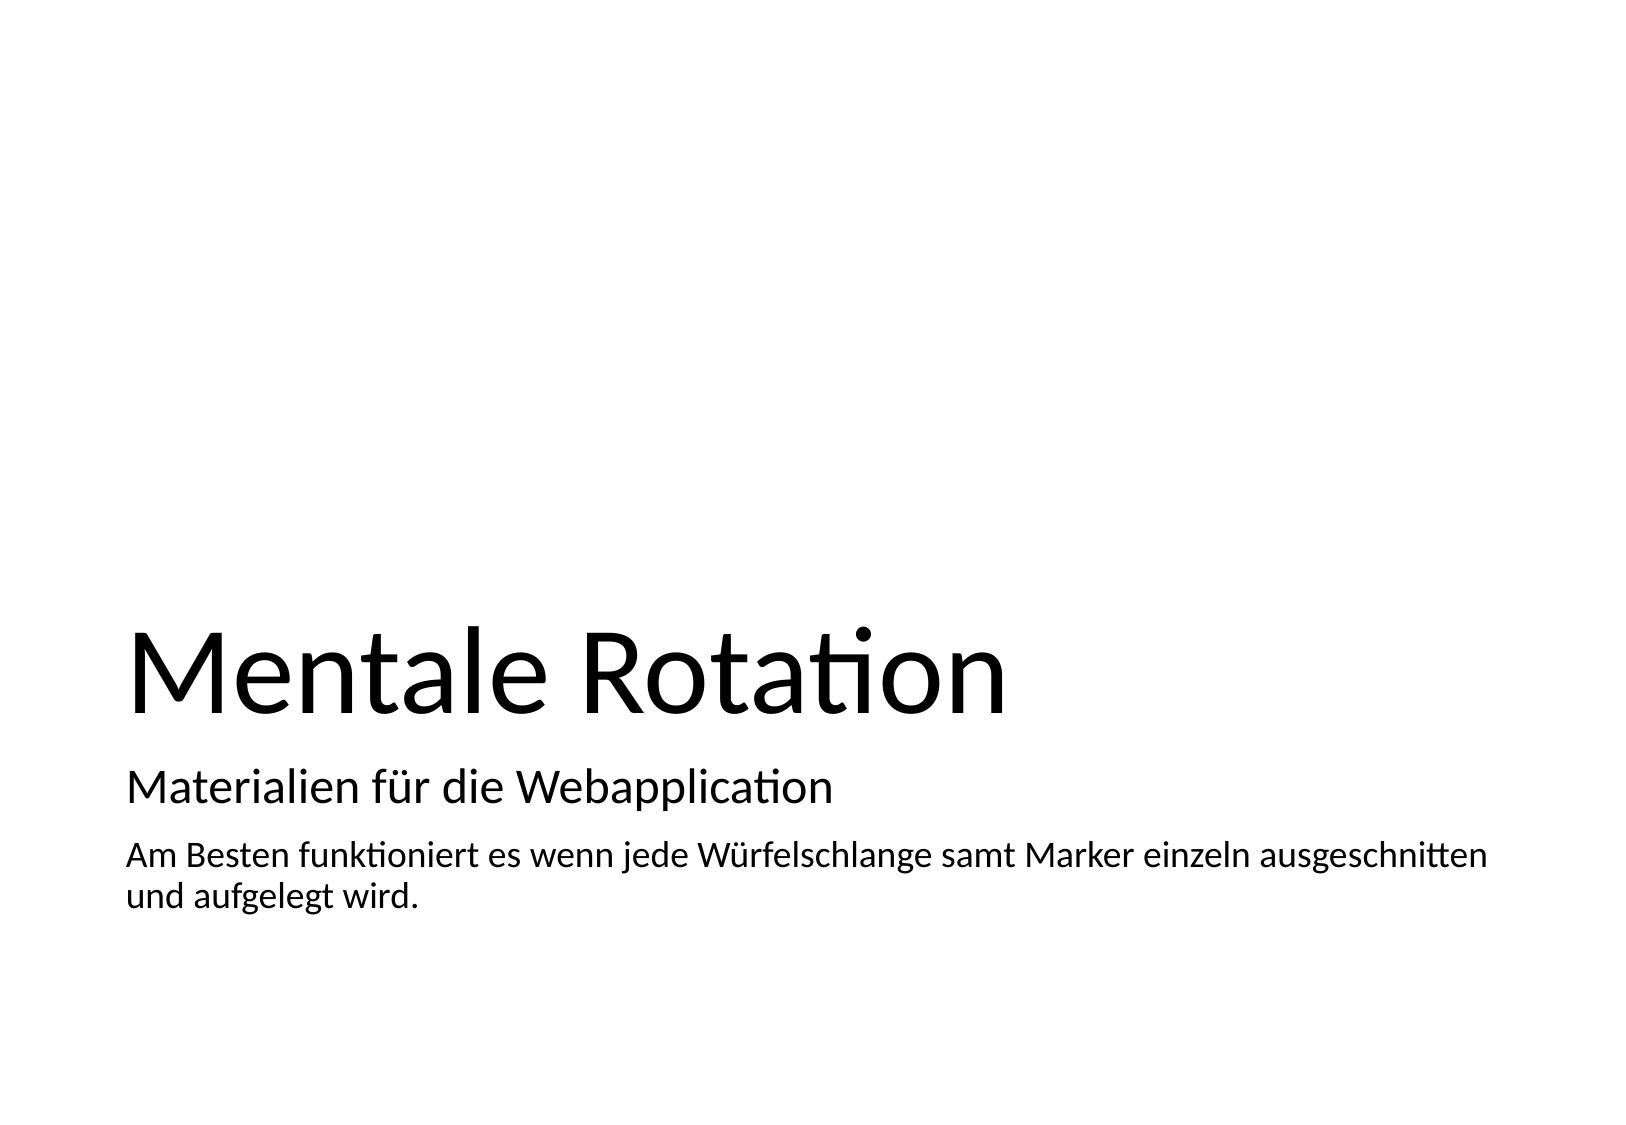

# Mentale Rotation
Materialien für die Webapplication
Am Besten funktioniert es wenn jede Würfelschlange samt Marker einzeln ausgeschnitten und aufgelegt wird.